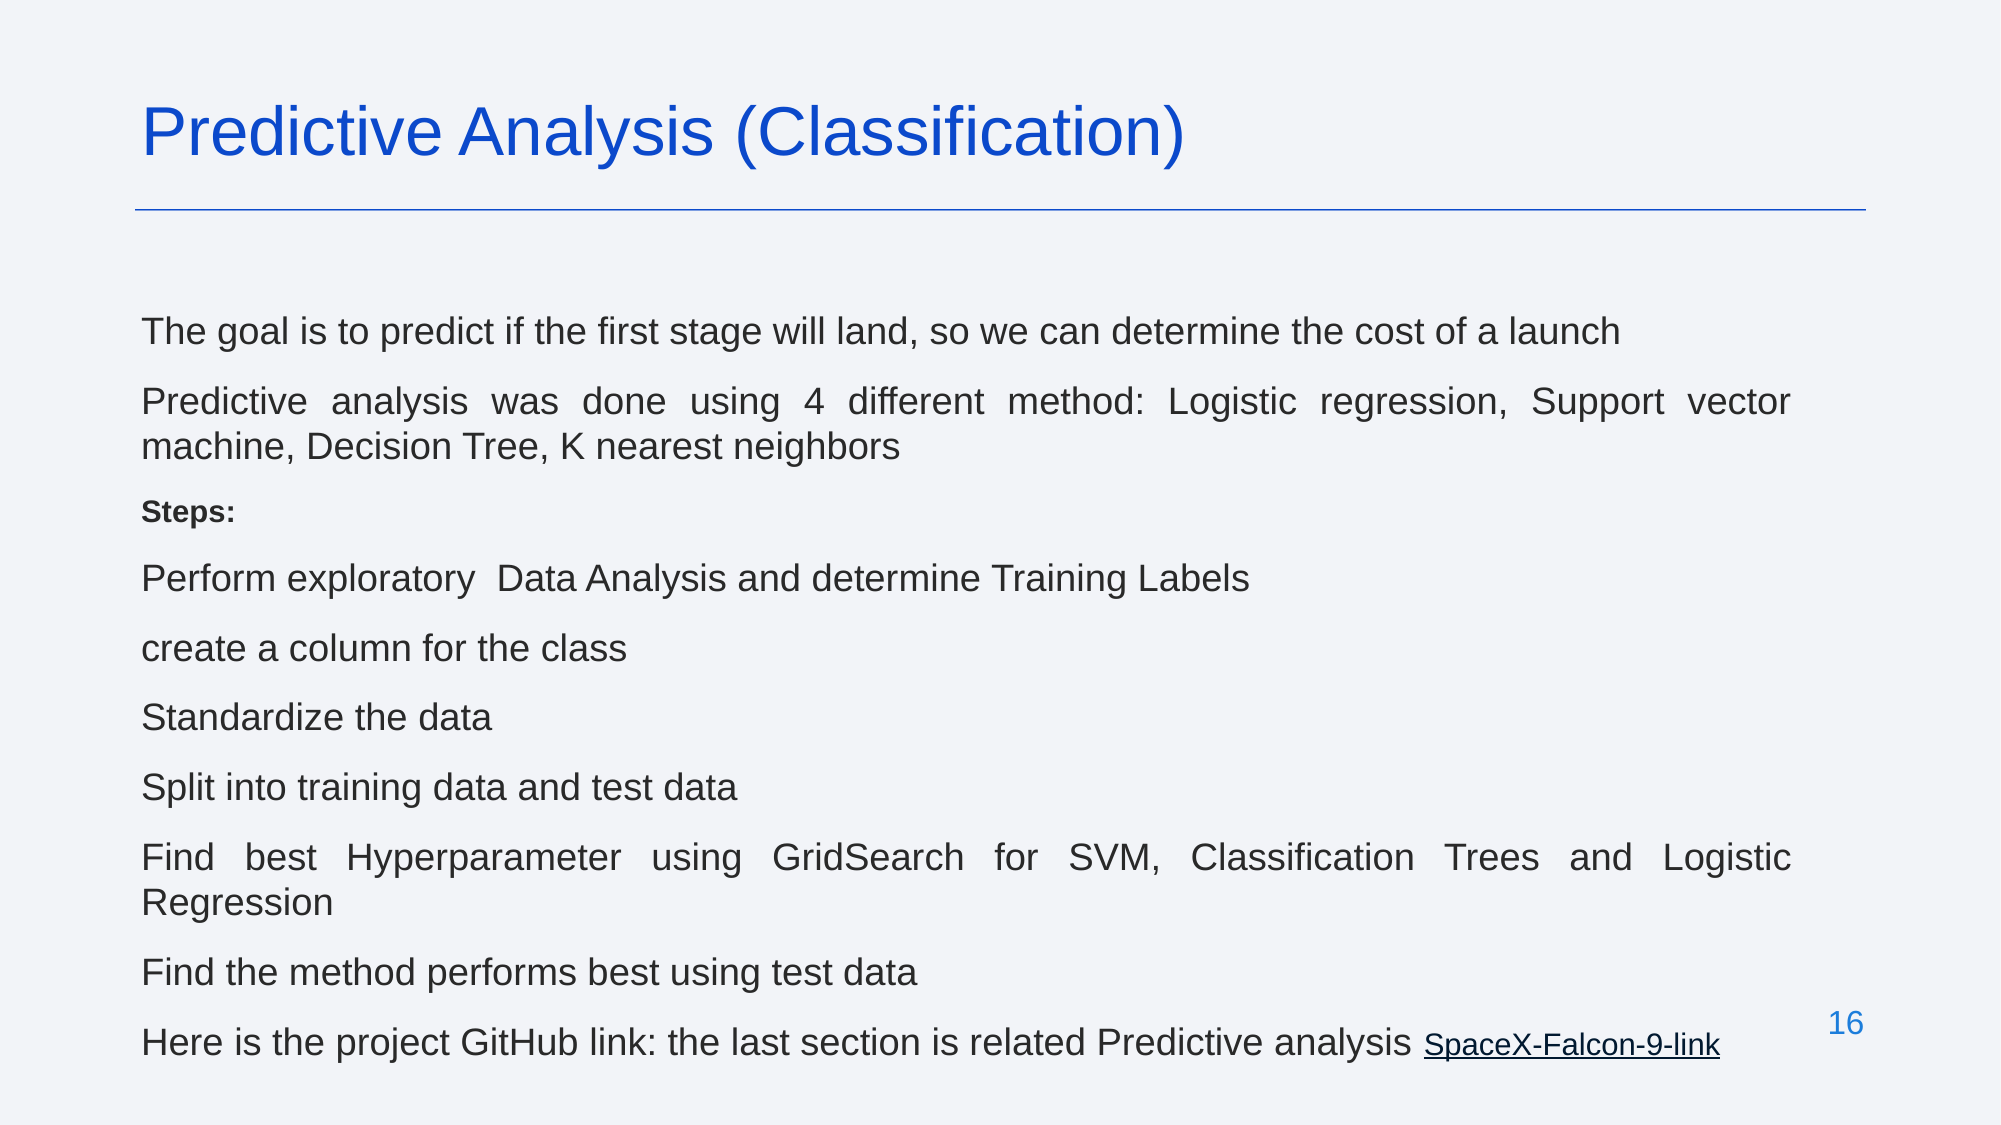

Predictive Analysis (Classification)
The goal is to predict if the first stage will land, so we can determine the cost of a launch
Predictive analysis was done using 4 different method: Logistic regression, Support vector machine, Decision Tree, K nearest neighbors
Steps:
Perform exploratory  Data Analysis and determine Training Labels
create a column for the class
Standardize the data
Split into training data and test data
Find best Hyperparameter using GridSearch for SVM, Classification Trees and Logistic Regression
Find the method performs best using test data
Here is the project GitHub link: the last section is related Predictive analysis SpaceX-Falcon-9-link

16